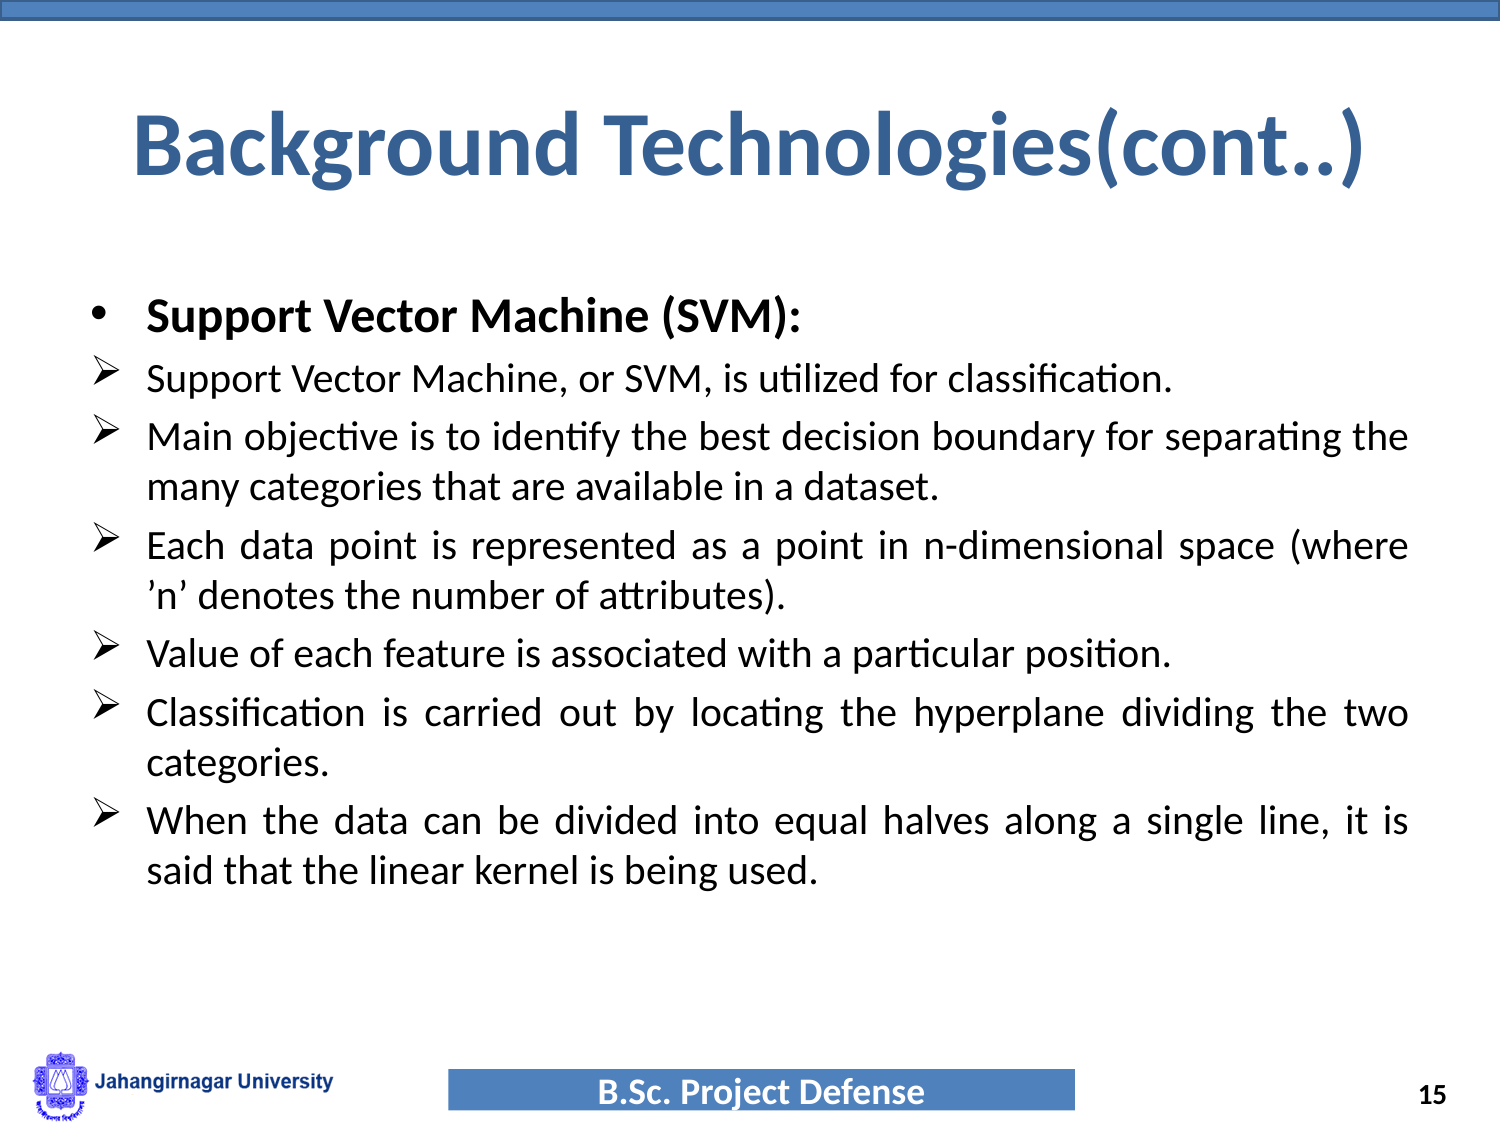

# Background Technologies(cont..)
Support Vector Machine (SVM):
Support Vector Machine, or SVM, is utilized for classification.
Main objective is to identify the best decision boundary for separating the many categories that are available in a dataset.
Each data point is represented as a point in n-dimensional space (where ’n’ denotes the number of attributes).
Value of each feature is associated with a particular position.
Classification is carried out by locating the hyperplane dividing the two categories.
When the data can be divided into equal halves along a single line, it is said that the linear kernel is being used.
15